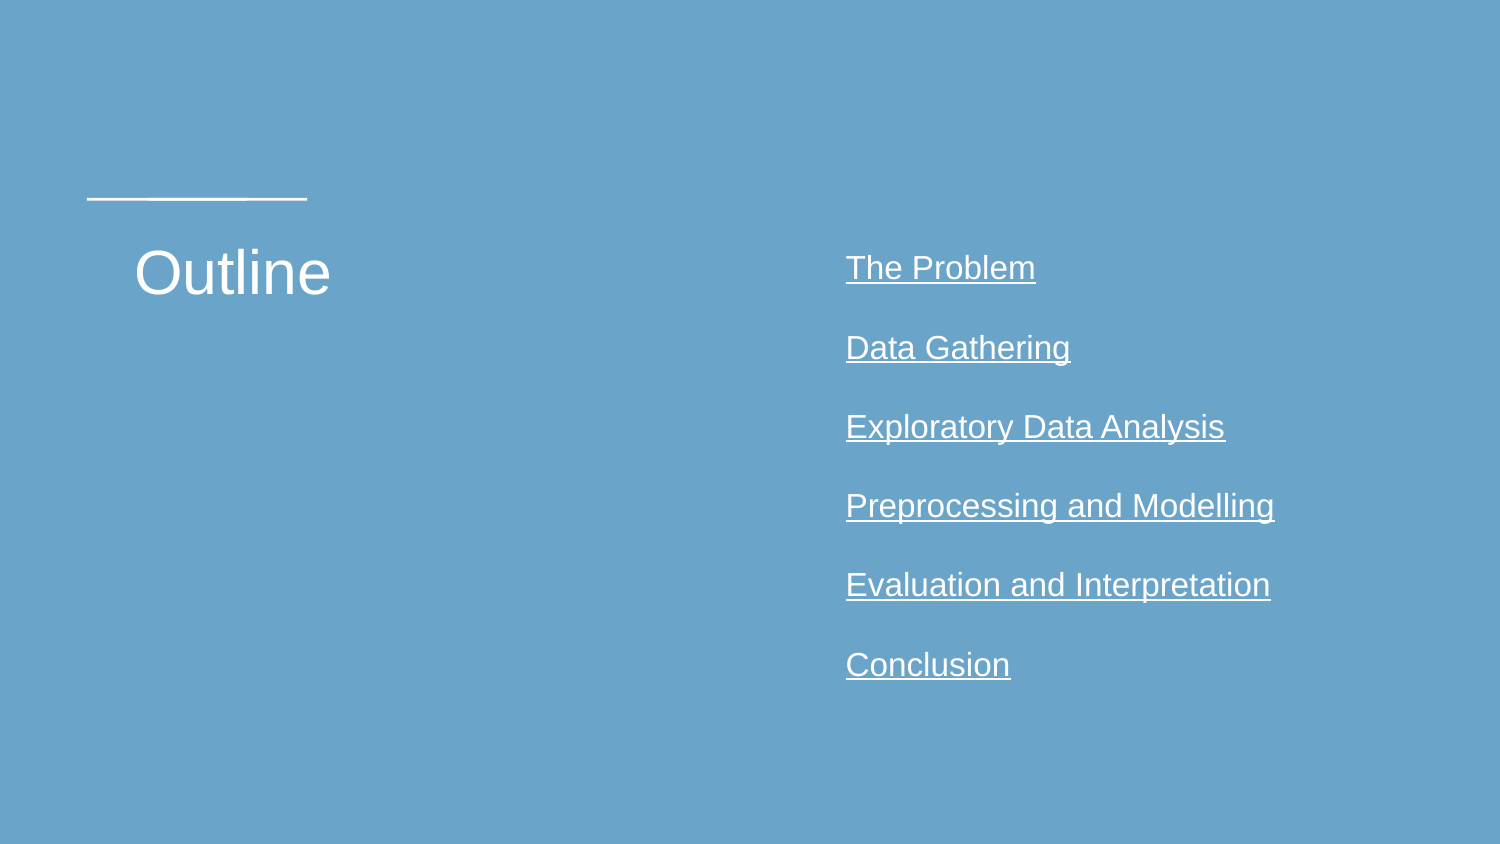

# Outline
The Problem
Data Gathering
Exploratory Data Analysis
Preprocessing and Modelling
Evaluation and Interpretation
Conclusion